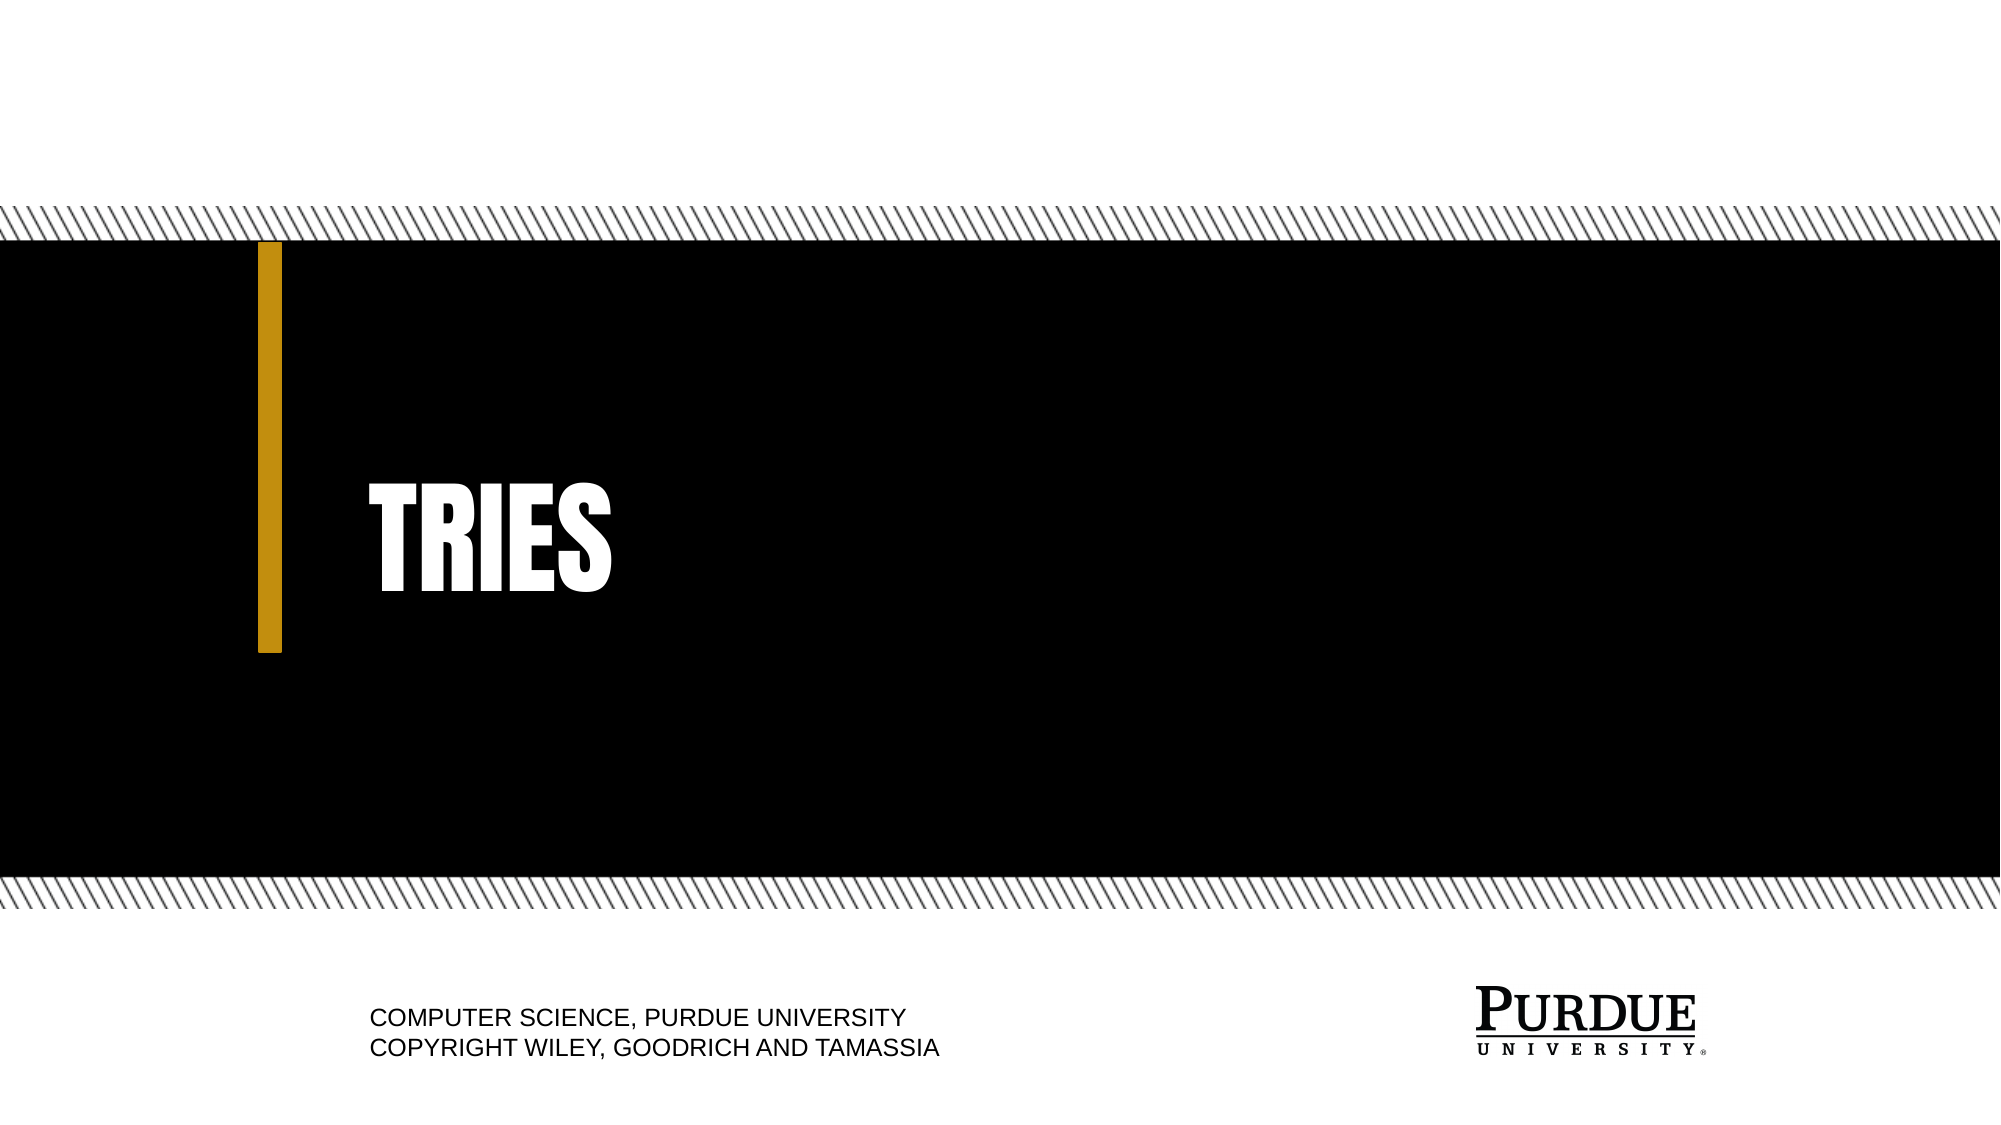

# Tries
Computer Science, Purdue University
Copyright Wiley, Goodrich and Tamassia